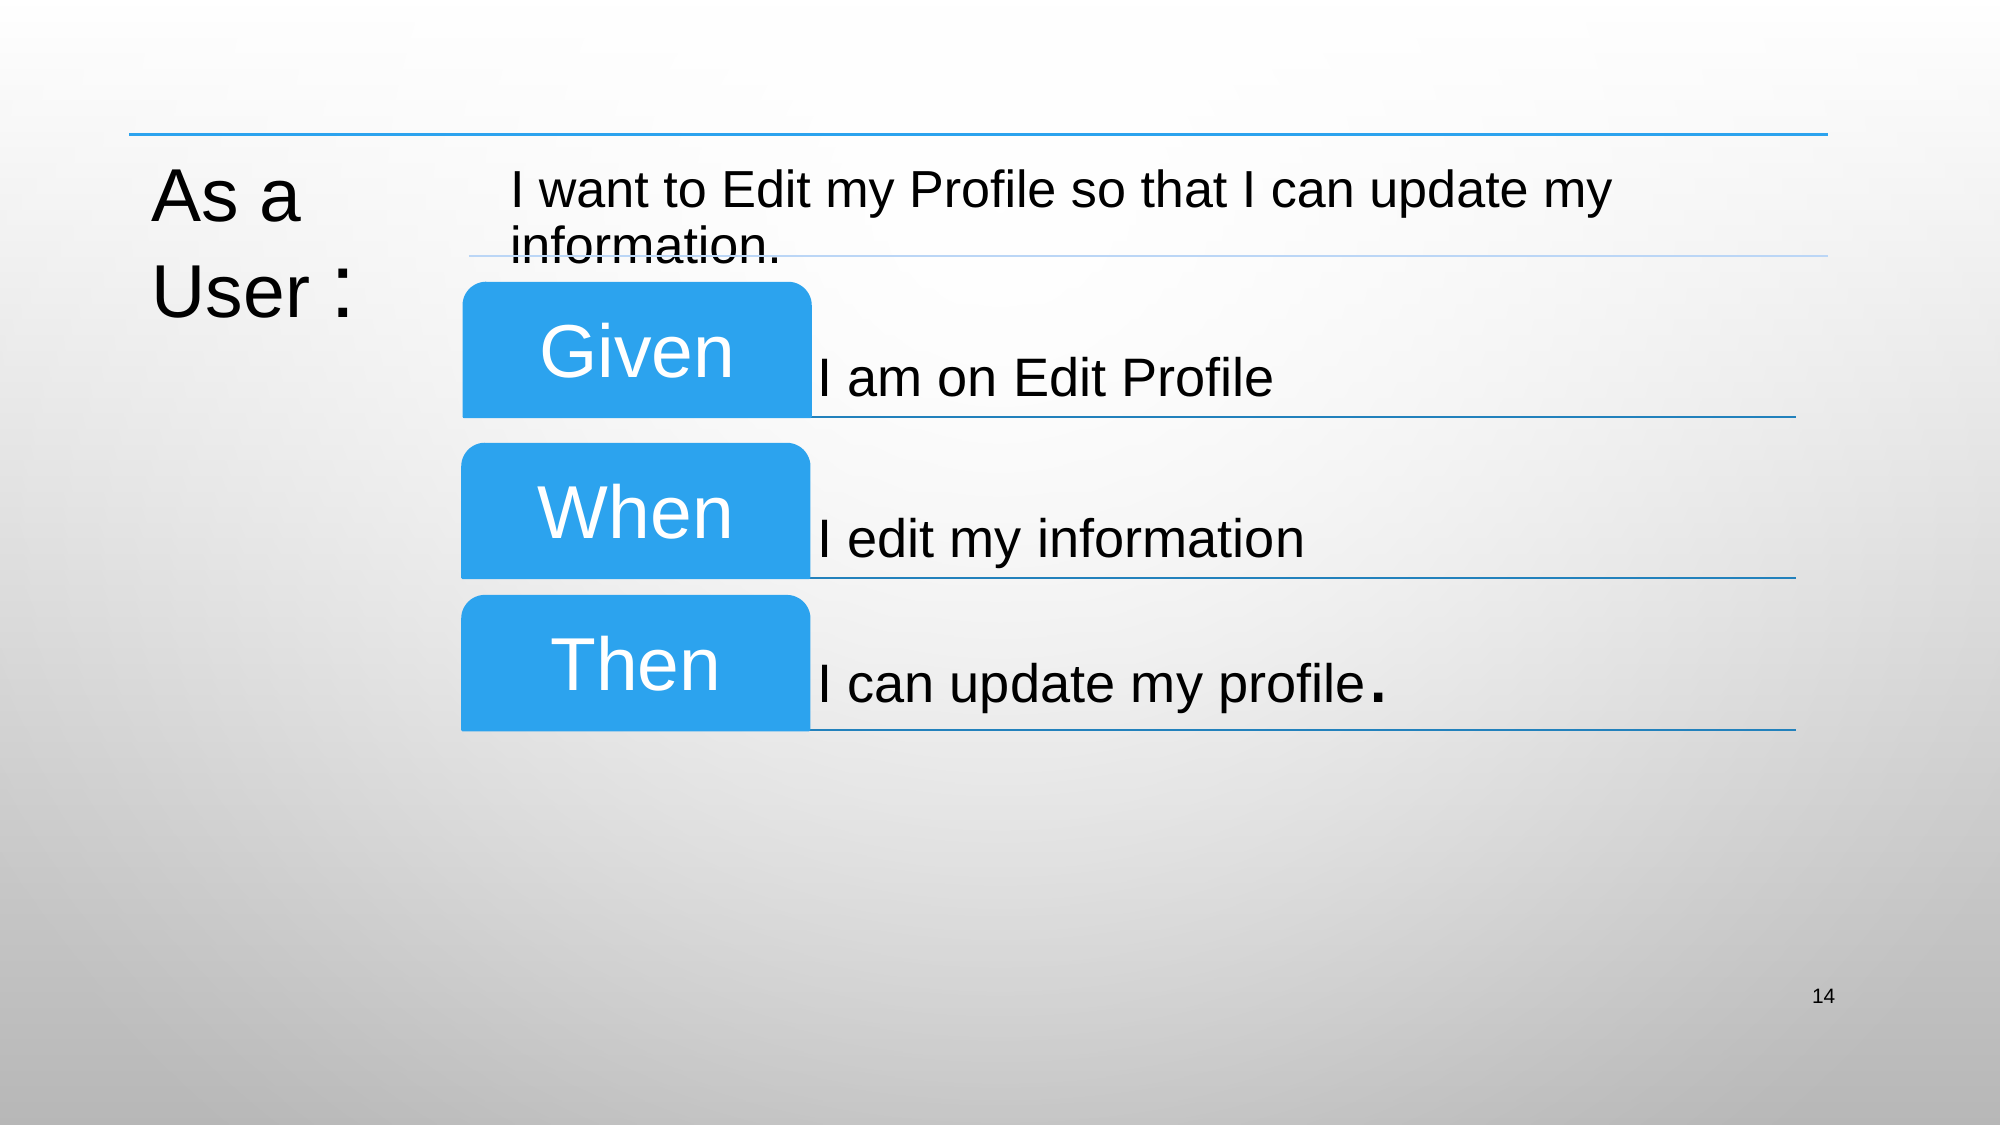

As a User :

I want to Edit my Profile so that I can update my information.

I am on Edit Profile
Given

I edit my information
When

I can update my profile.
Then

14